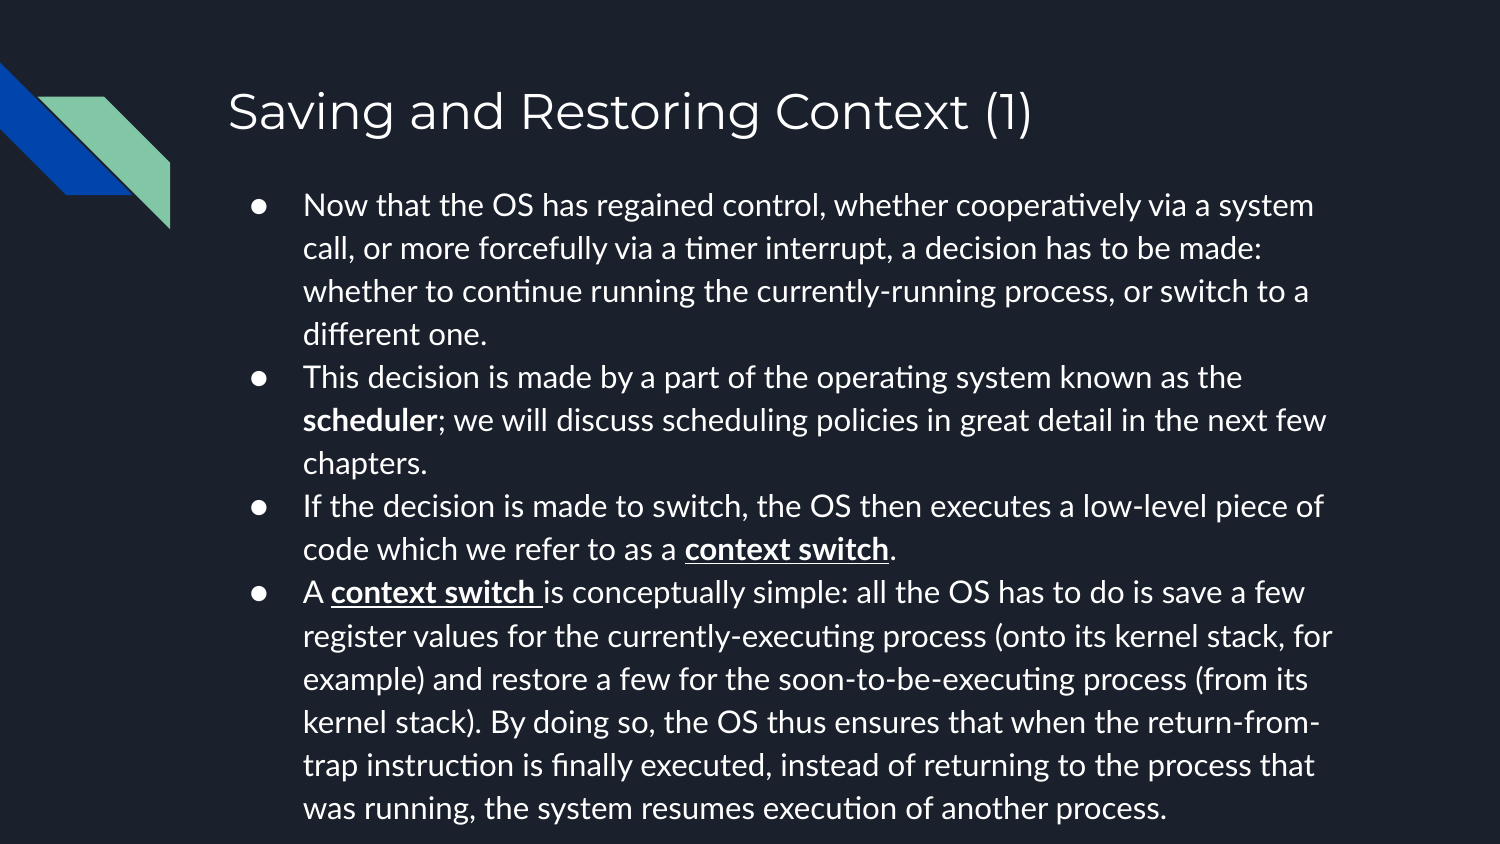

# Saving and Restoring Context (1)
Now that the OS has regained control, whether cooperatively via a system call, or more forcefully via a timer interrupt, a decision has to be made: whether to continue running the currently-running process, or switch to a different one.
This decision is made by a part of the operating system known as the scheduler; we will discuss scheduling policies in great detail in the next few chapters.
If the decision is made to switch, the OS then executes a low-level piece of code which we refer to as a context switch.
A context switch is conceptually simple: all the OS has to do is save a few register values for the currently-executing process (onto its kernel stack, for example) and restore a few for the soon-to-be-executing process (from its kernel stack). By doing so, the OS thus ensures that when the return-from-trap instruction is finally executed, instead of returning to the process that was running, the system resumes execution of another process.